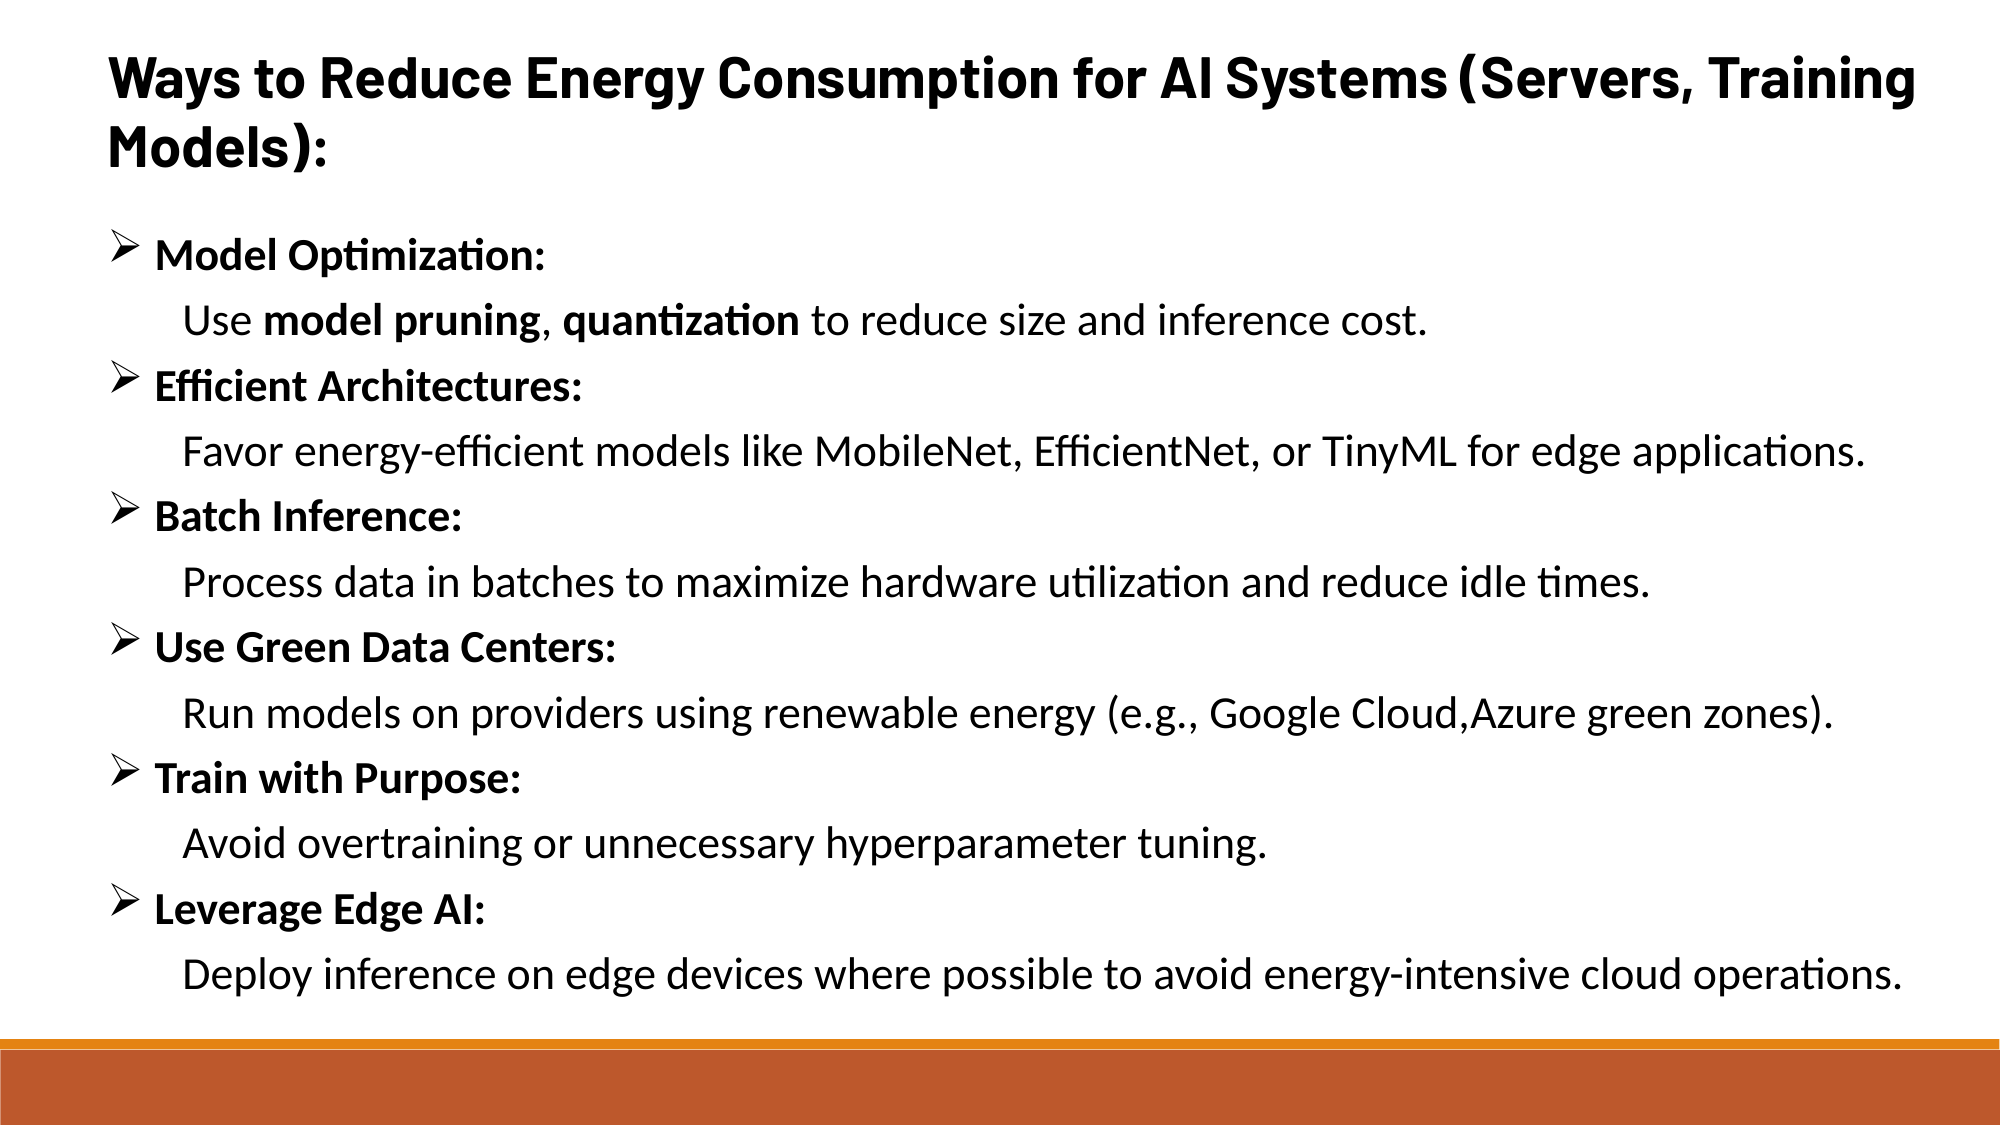

Ways to Reduce Energy Consumption for AI Systems (Servers, Training Models):

Model Optimization:
Use model pruning, quantization to reduce size and inference cost.
Efficient Architectures:
Favor energy-efficient models like MobileNet, EfficientNet, or TinyML for edge applications.
Batch Inference:
Process data in batches to maximize hardware utilization and reduce idle times.
Use Green Data Centers:
Run models on providers using renewable energy (e.g., Google Cloud,Azure green zones).
Train with Purpose:
Avoid overtraining or unnecessary hyperparameter tuning.
Leverage Edge AI:
Deploy inference on edge devices where possible to avoid energy-intensive cloud operations.